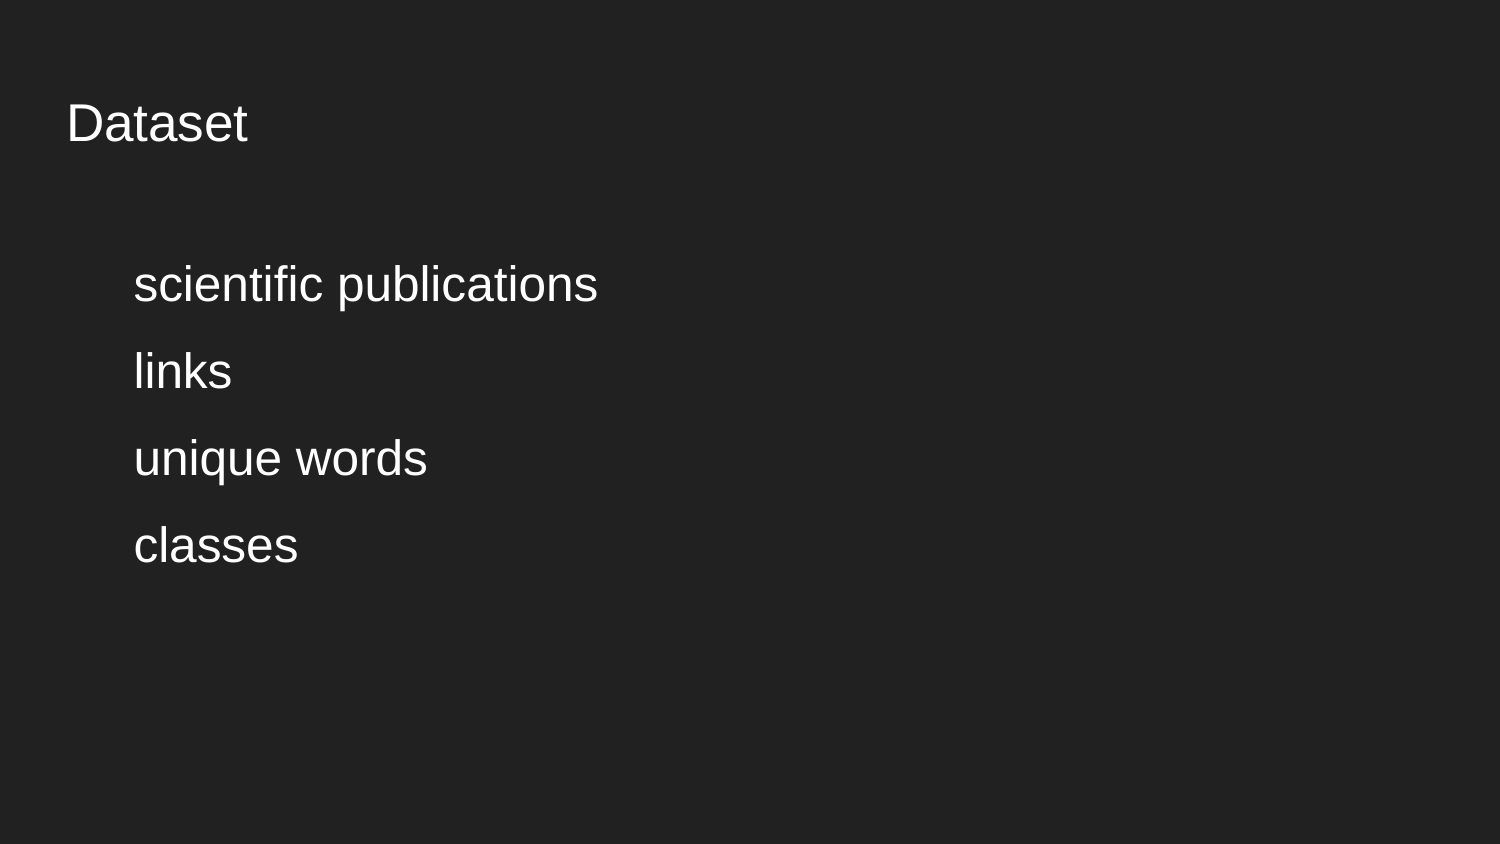

# Dataset
scientific publications
links
unique words
classes